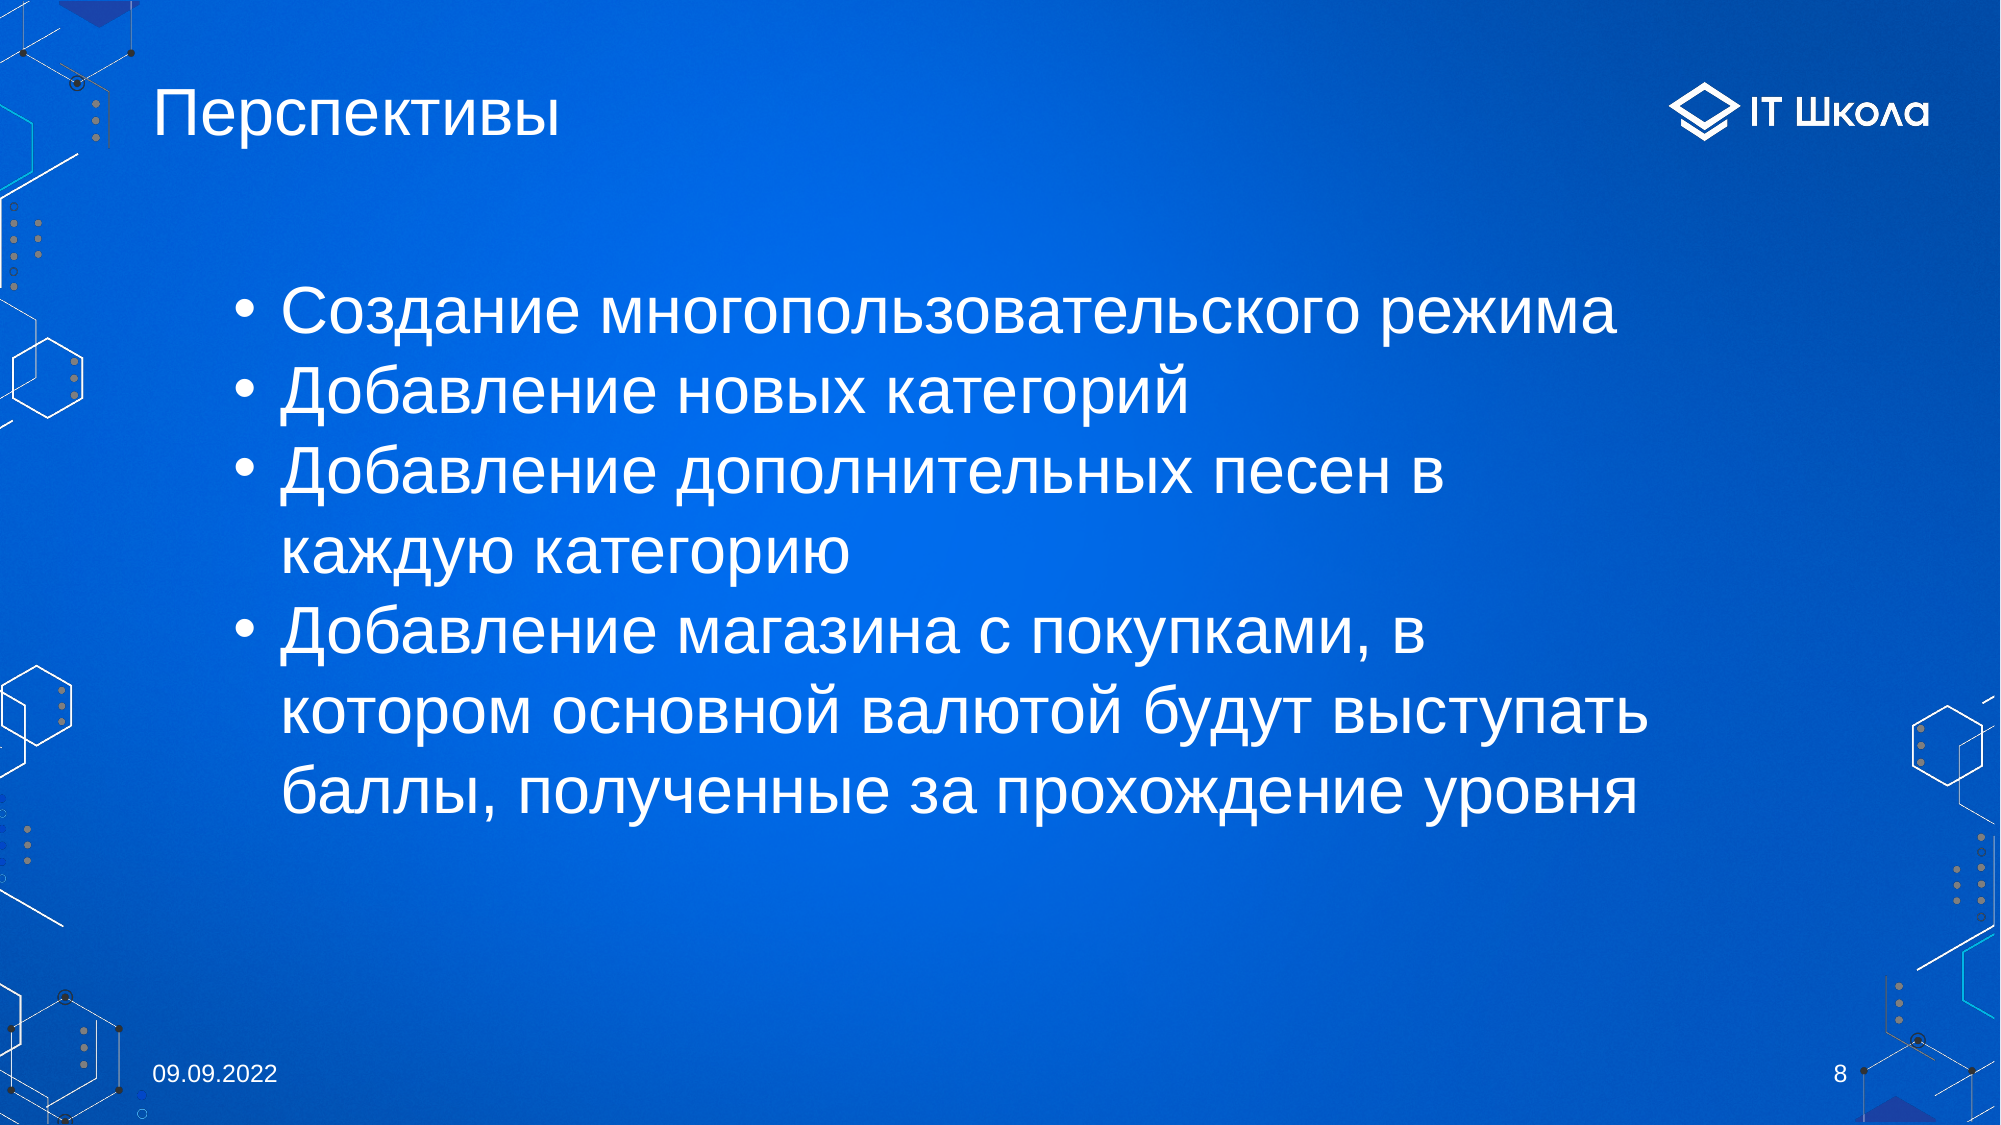

# Перспективы
Создание многопользовательского режима
Добавление новых категорий
Добавление дополнительных песен в каждую категорию
Добавление магазина с покупками, в котором основной валютой будут выступать баллы, полученные за прохождение уровня
09.09.2022
8